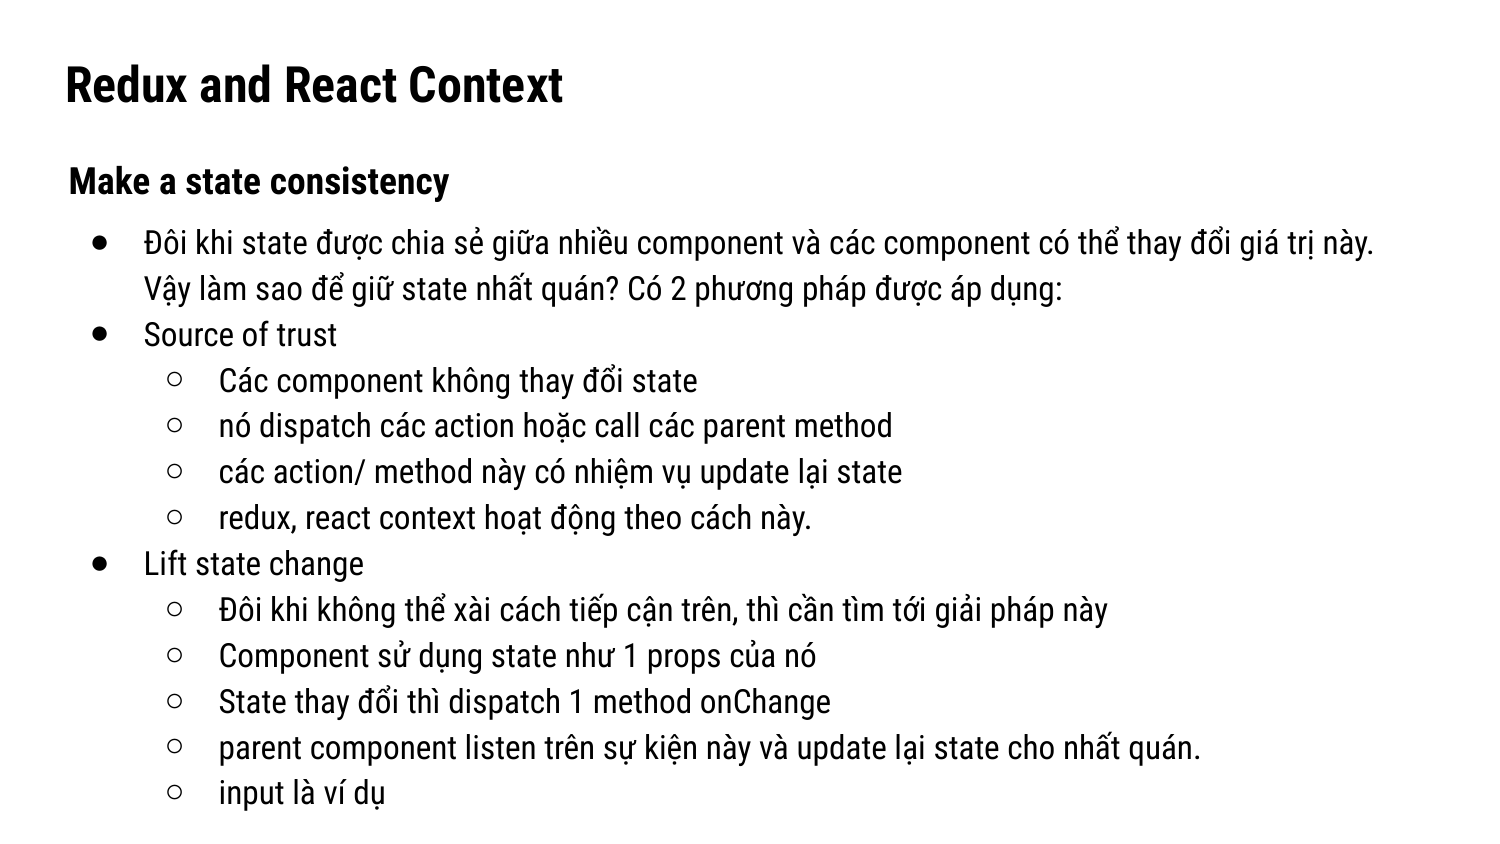

# Redux and React Context
Make a state consistency
Đôi khi state được chia sẻ giữa nhiều component và các component có thể thay đổi giá trị này. Vậy làm sao để giữ state nhất quán? Có 2 phương pháp được áp dụng:
Source of trust
Các component không thay đổi state
nó dispatch các action hoặc call các parent method
các action/ method này có nhiệm vụ update lại state
redux, react context hoạt động theo cách này.
Lift state change
Đôi khi không thể xài cách tiếp cận trên, thì cần tìm tới giải pháp này
Component sử dụng state như 1 props của nó
State thay đổi thì dispatch 1 method onChange
parent component listen trên sự kiện này và update lại state cho nhất quán.
input là ví dụ